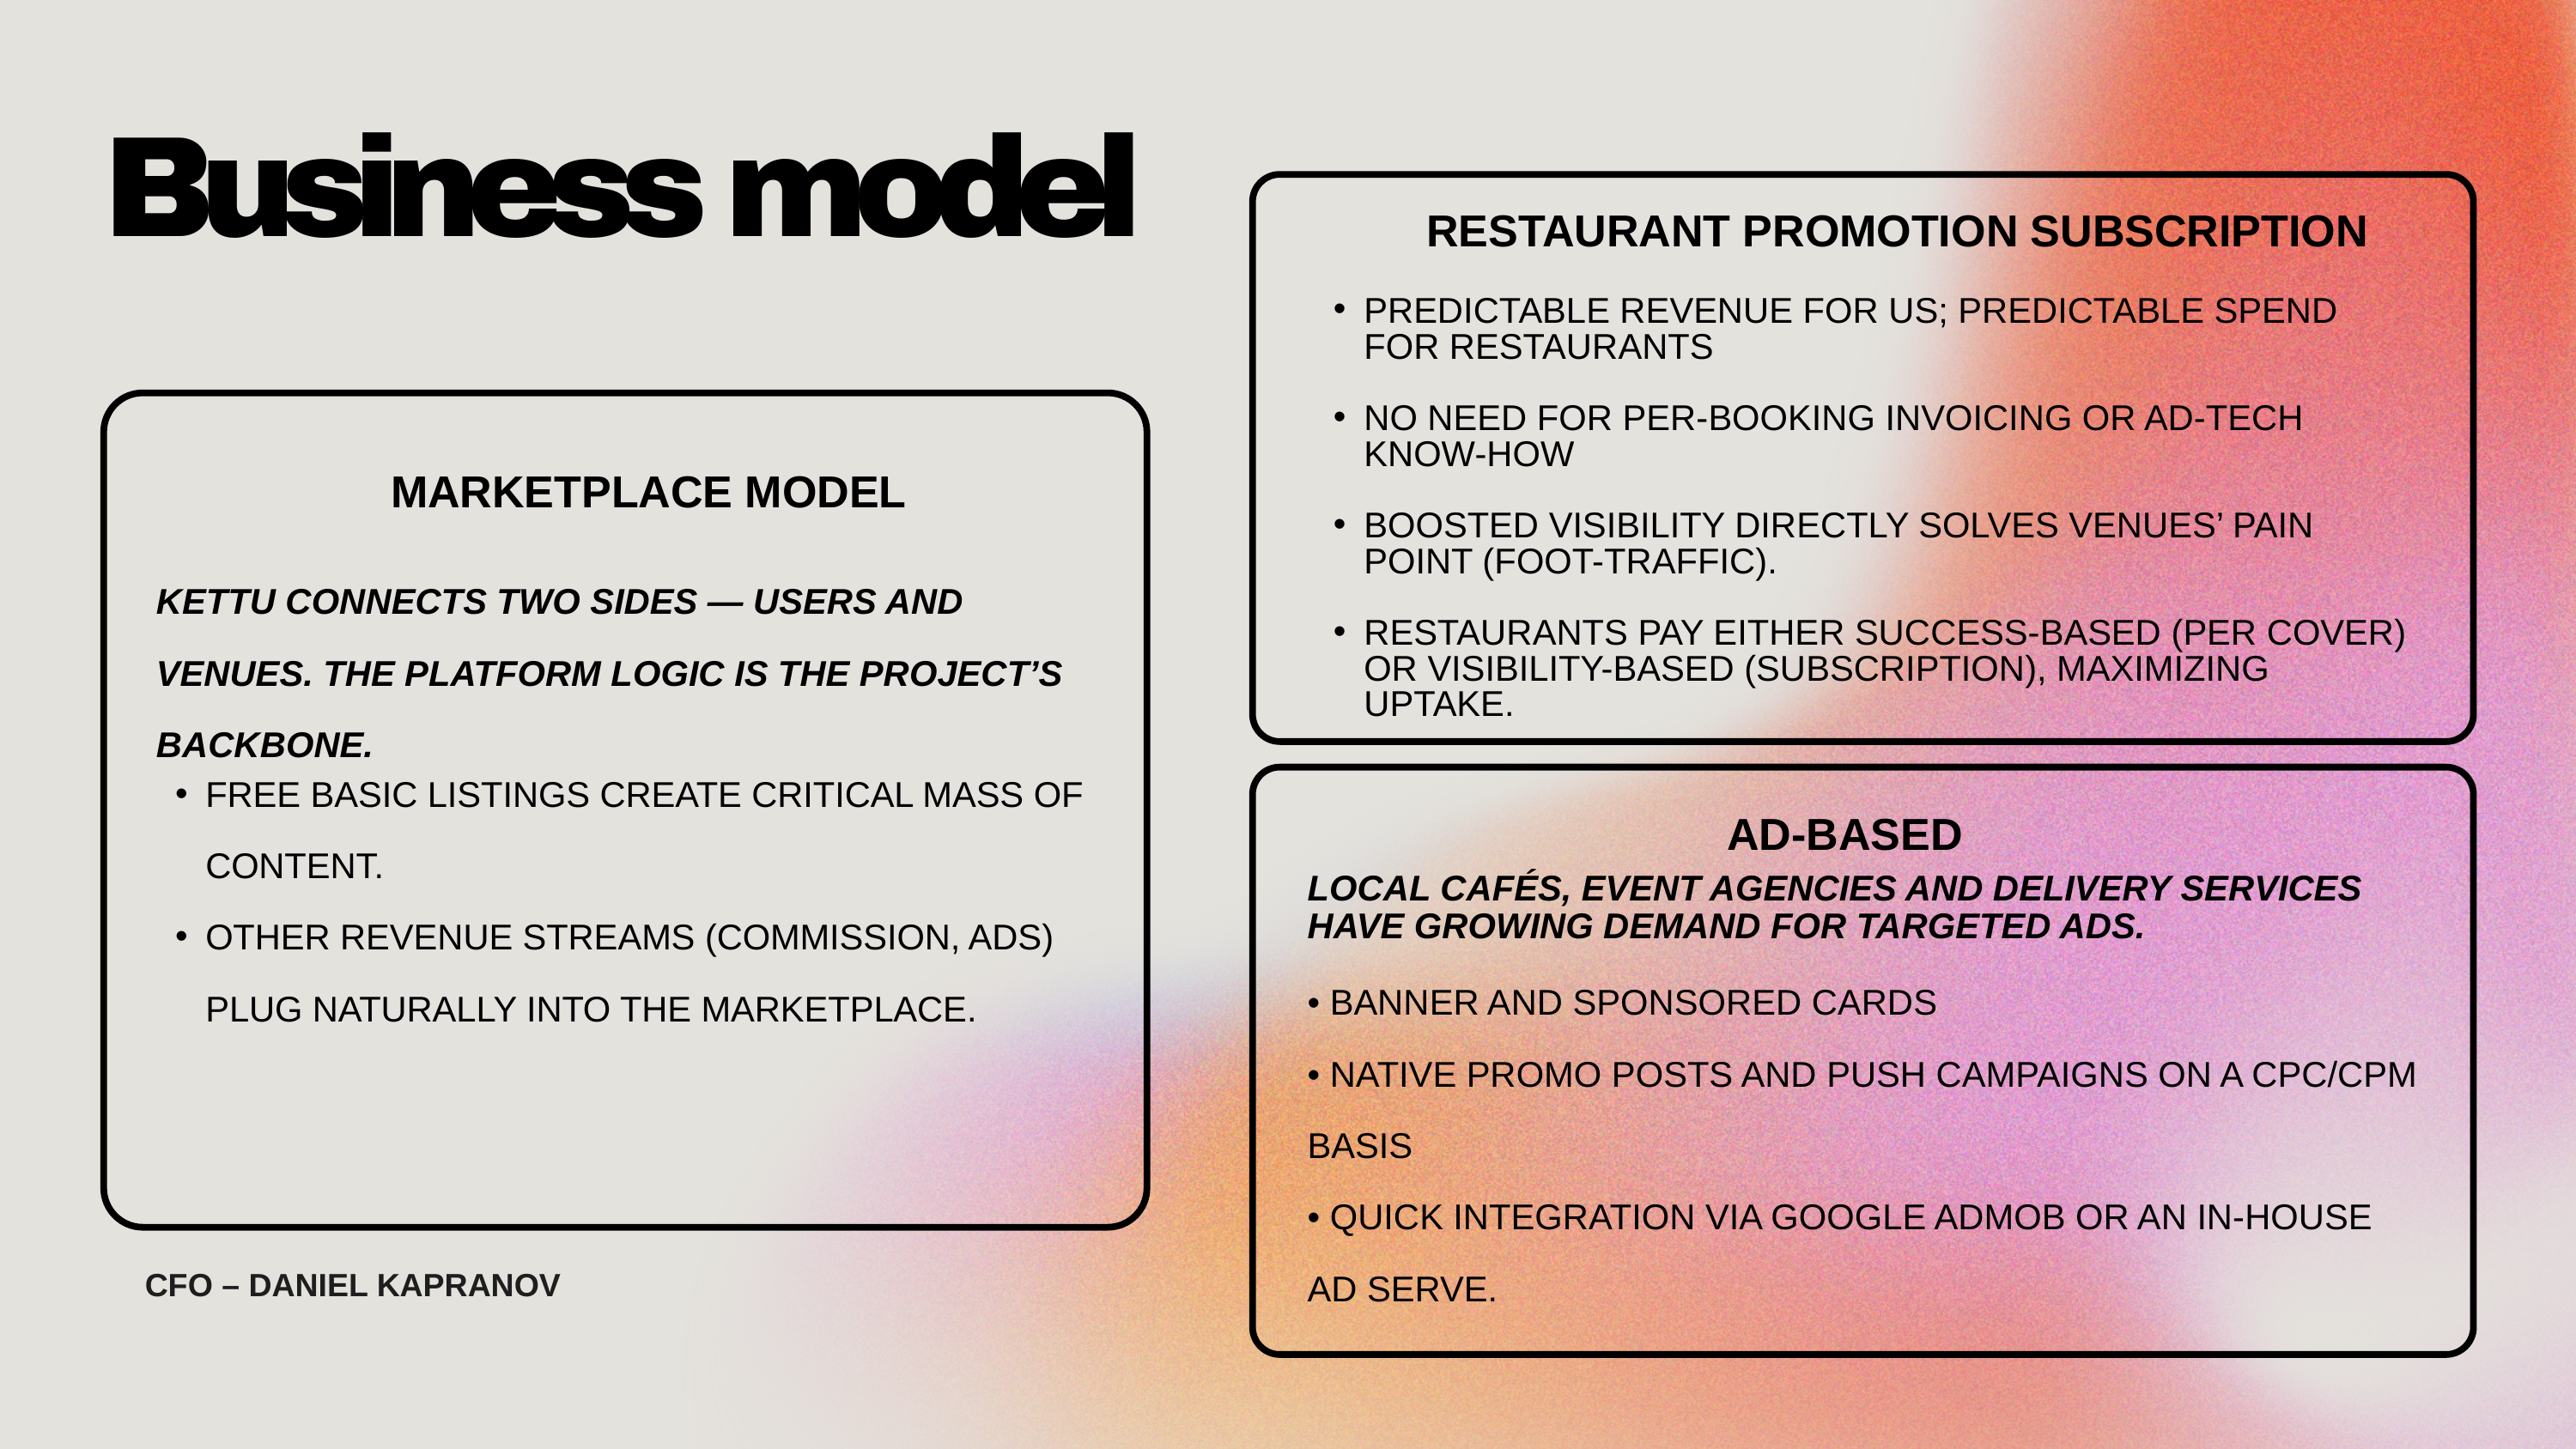

Business model

RESTAURANT PROMOTION SUBSCRIPTION
PREDICTABLE REVENUE FOR US; PREDICTABLE SPEND FOR RESTAURANTS

NO NEED FOR PER-BOOKING INVOICING OR AD-TECH KNOW-HOW

BOOSTED VISIBILITY DIRECTLY SOLVES VENUES’ PAIN POINT (FOOT-TRAFFIC).

RESTAURANTS PAY EITHER SUCCESS-BASED (PER COVER) OR VISIBILITY-BASED (SUBSCRIPTION), MAXIMIZING UPTAKE.

MARKETPLACE MODEL
KETTU CONNECTS TWO SIDES — USERS AND VENUES. THE PLATFORM LOGIC IS THE PROJECT’S BACKBONE.
FREE BASIC LISTINGS CREATE CRITICAL MASS OF CONTENT.
OTHER REVENUE STREAMS (COMMISSION, ADS) PLUG NATURALLY INTO THE MARKETPLACE.

 AD‑BASED
LOCAL CAFÉS, EVENT AGENCIES AND DELIVERY SERVICES HAVE GROWING DEMAND FOR TARGETED ADS.
• BANNER AND SPONSORED CARDS
• NATIVE PROMO POSTS AND PUSH CAMPAIGNS ON A CPC/CPM BASIS
• QUICK INTEGRATION VIA GOOGLE ADMOB OR AN IN‑HOUSE AD SERVE.
CFO – DANIEL KAPRANOV